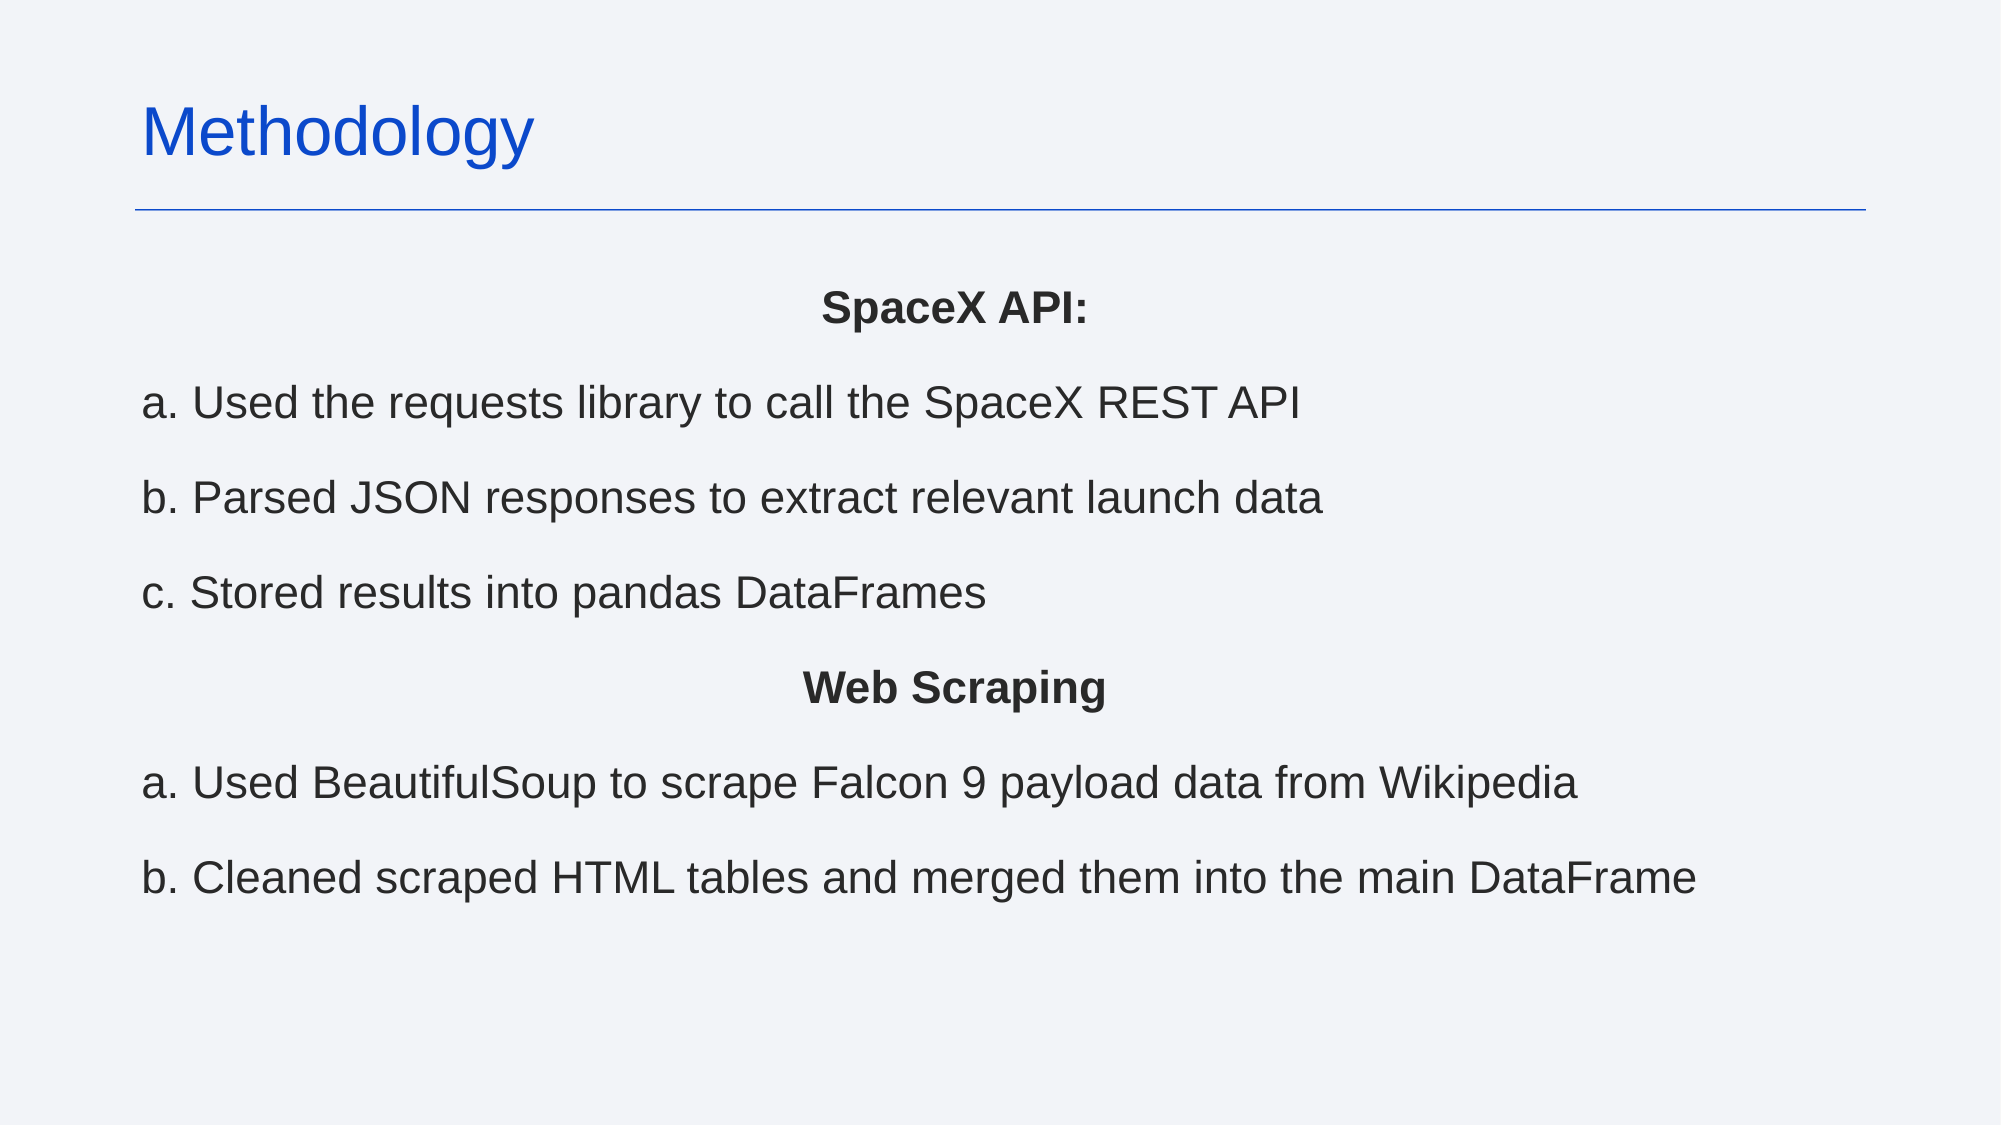

Methodology
SpaceX API:
a. Used the requests library to call the SpaceX REST API
b. Parsed JSON responses to extract relevant launch data
c. Stored results into pandas DataFrames
Web Scraping
a. Used BeautifulSoup to scrape Falcon 9 payload data from Wikipedia
b. Cleaned scraped HTML tables and merged them into the main DataFrame
6